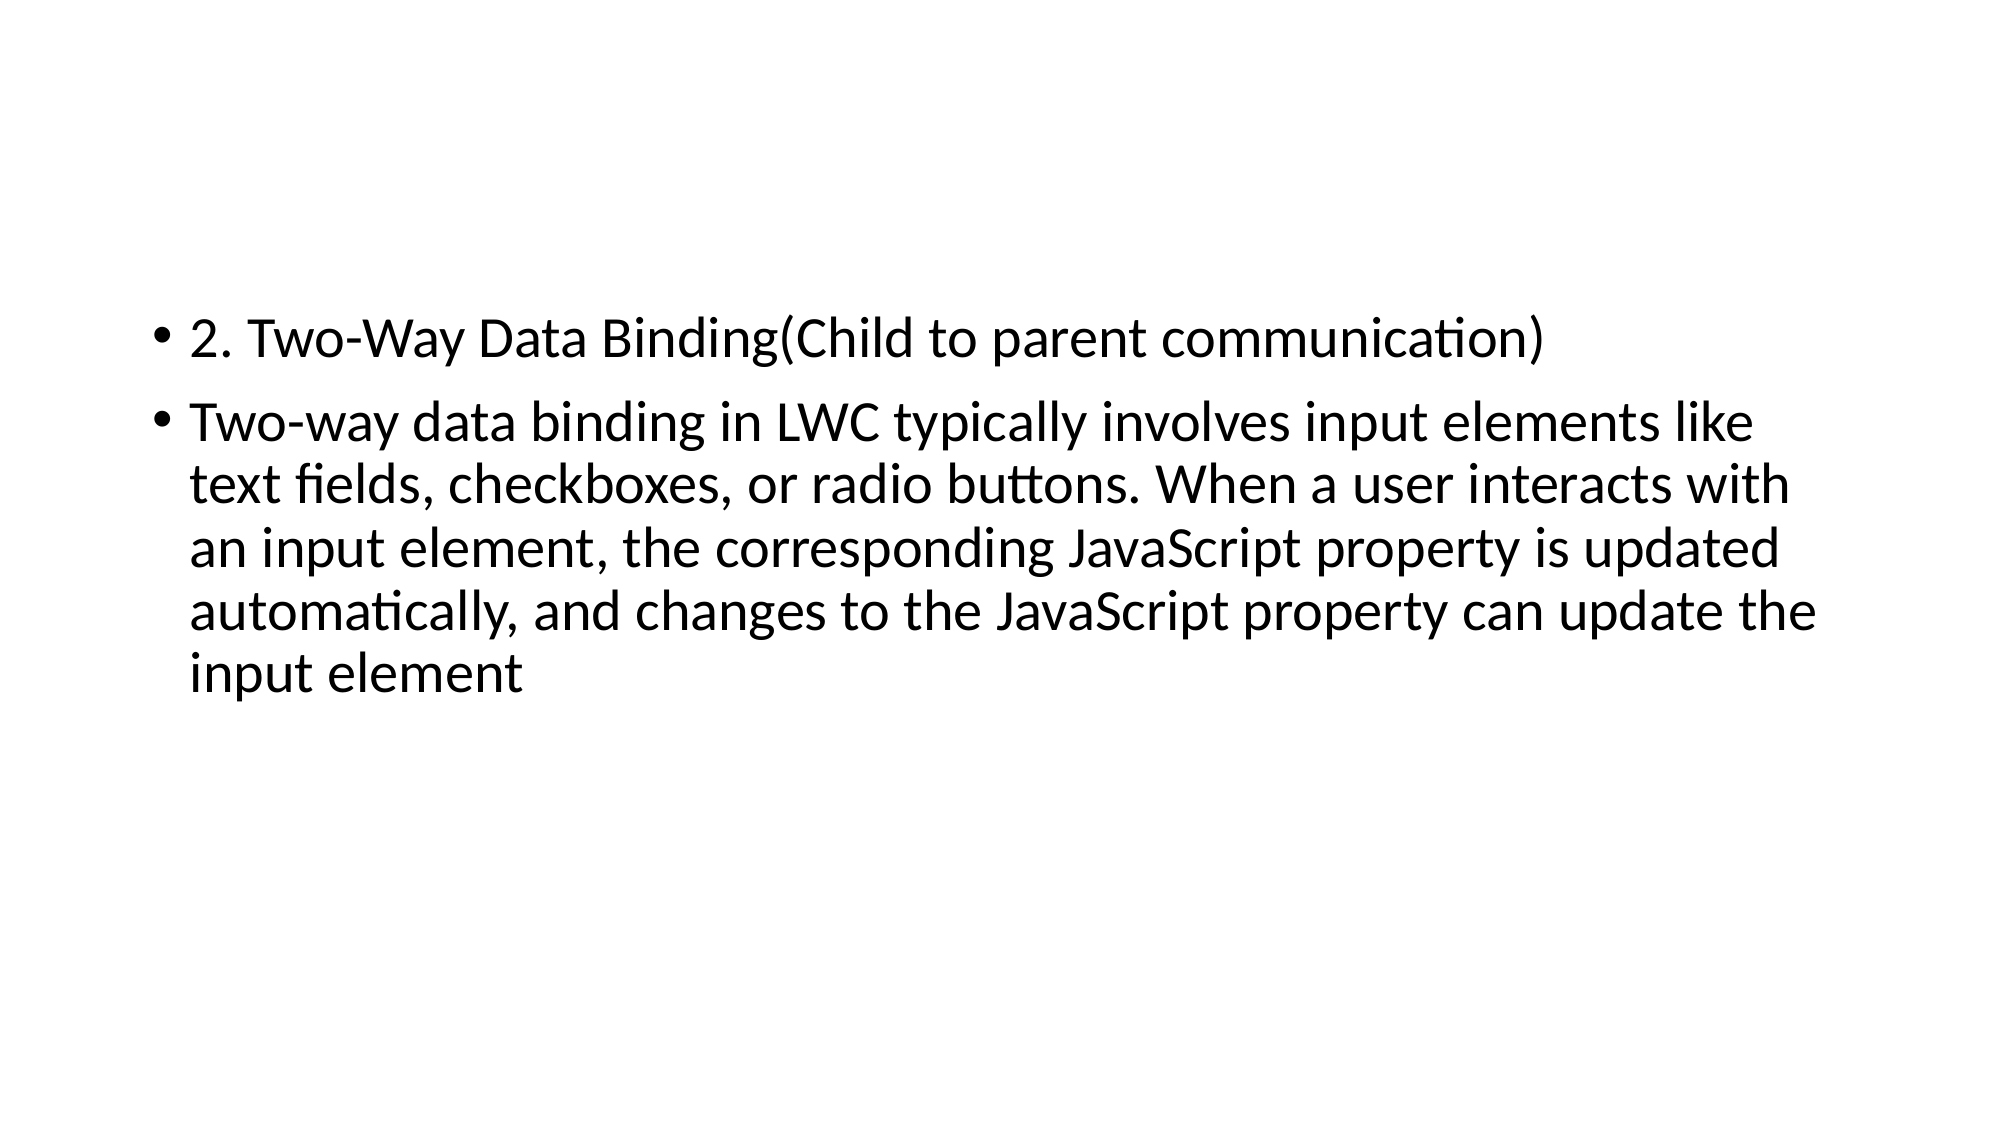

#
2. Two-Way Data Binding(Child to parent communication)
Two-way data binding in LWC typically involves input elements like text fields, checkboxes, or radio buttons. When a user interacts with an input element, the corresponding JavaScript property is updated automatically, and changes to the JavaScript property can update the input element